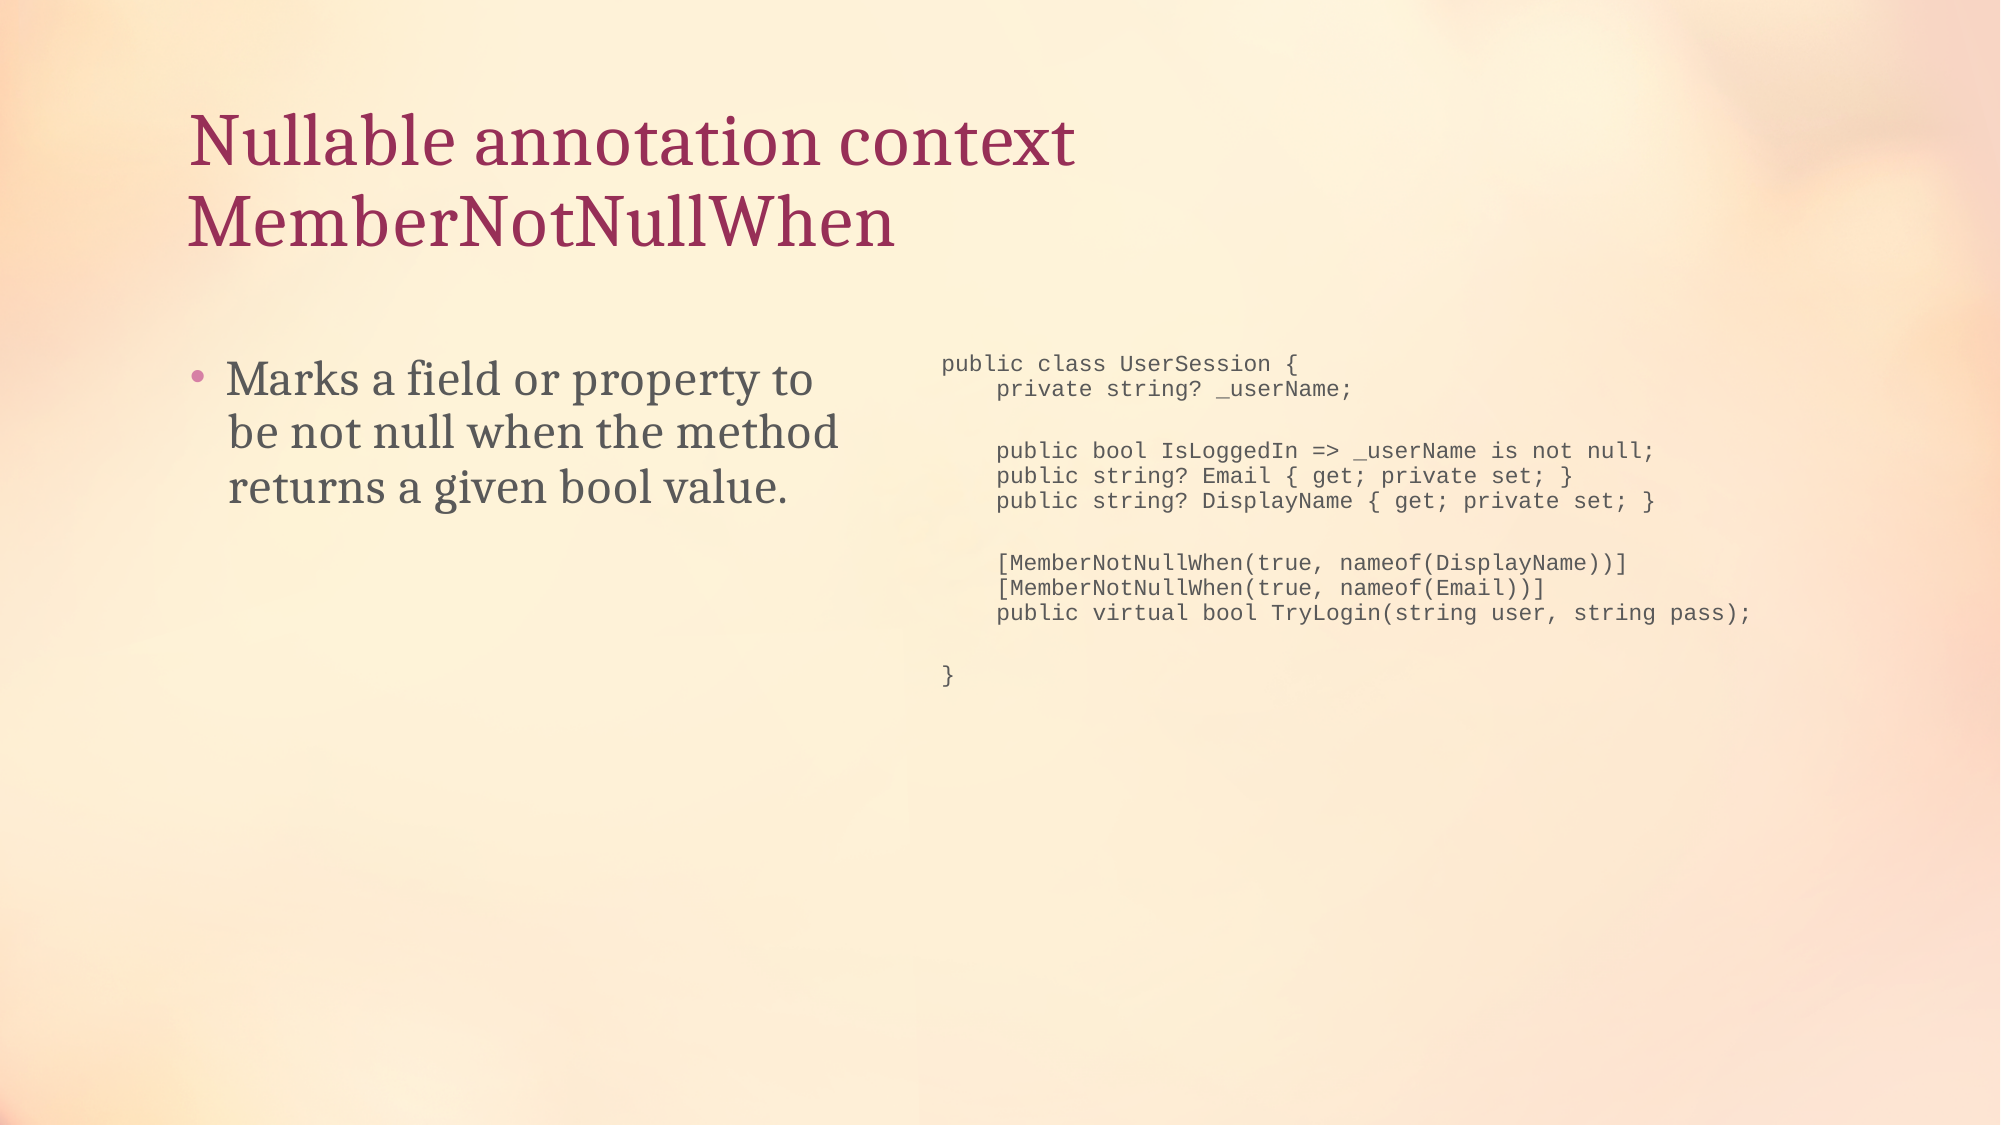

# Nullable annotation context MemberNotNullWhen
Marks a field or property to be not null when the method returns a given bool value.

public class UserSession {
    private string? _userName;
    public bool IsLoggedIn => _userName is not null;
    public string? Email { get; private set; }
    public string? DisplayName { get; private set; }
    [MemberNotNullWhen(true, nameof(DisplayName))]
    [MemberNotNullWhen(true, nameof(Email))]
    public virtual bool TryLogin(string user, string pass);
}